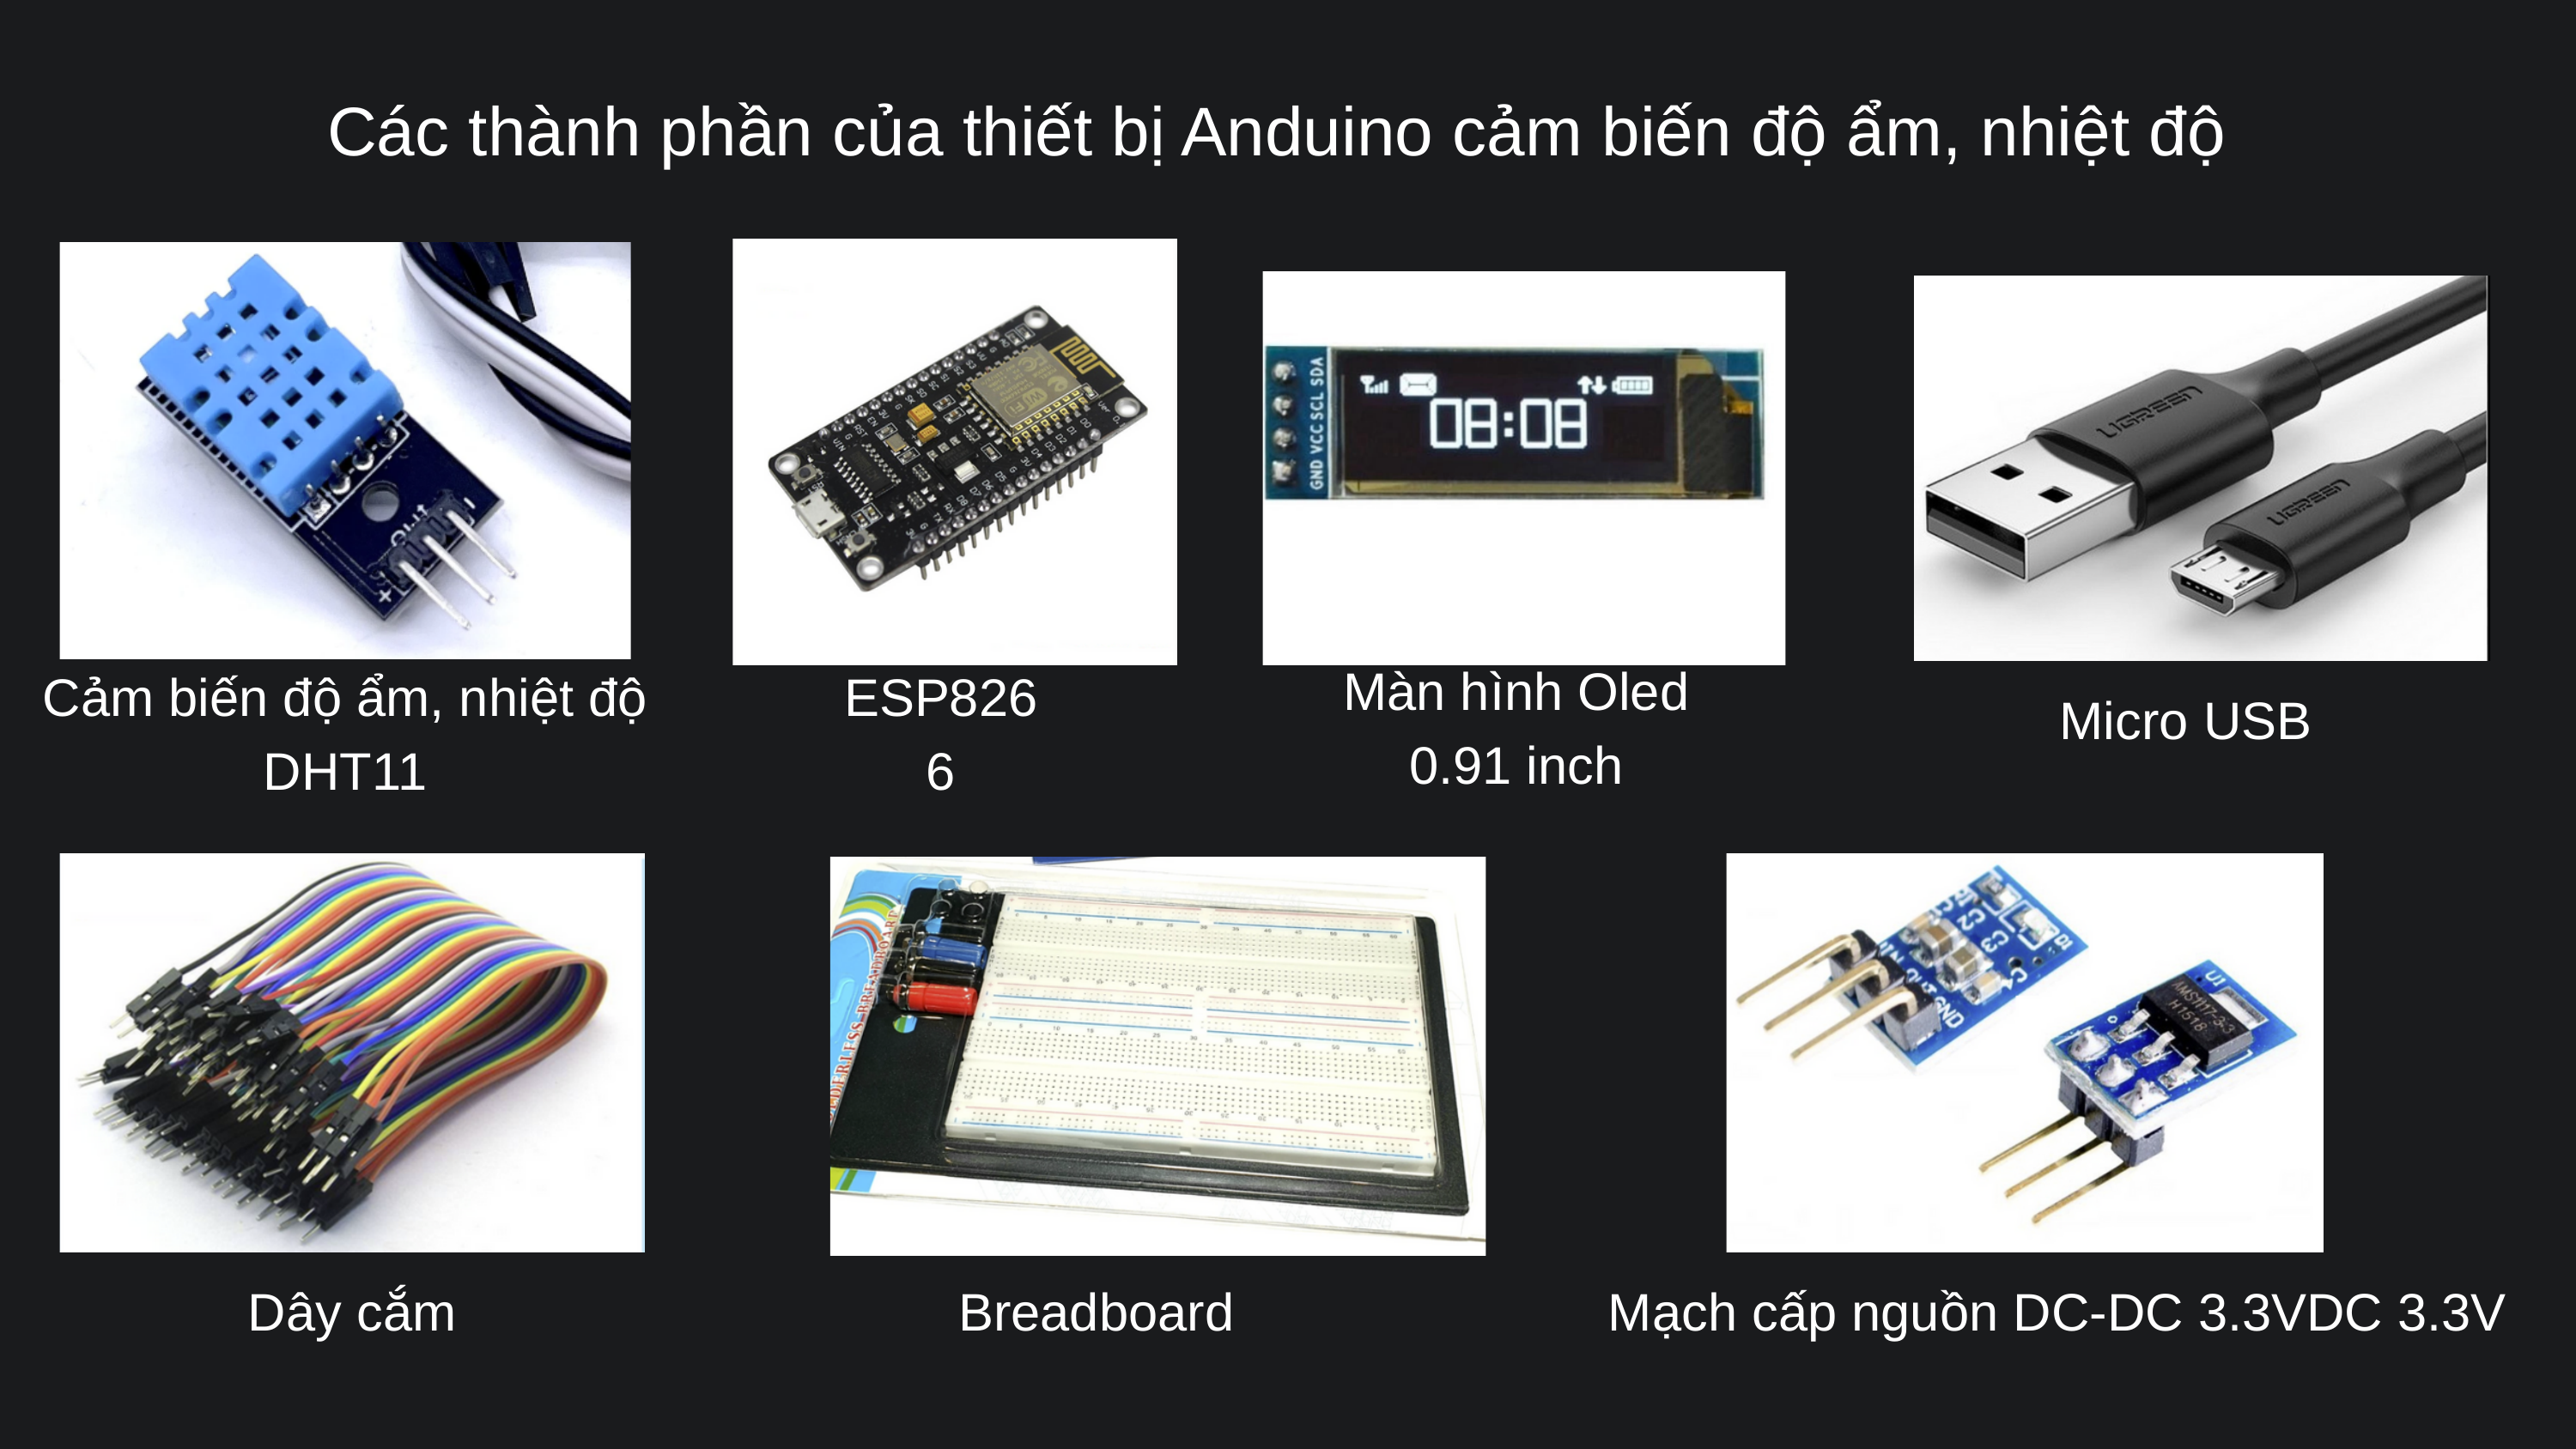

Các thành phần của thiết bị Anduino cảm biến độ ẩm, nhiệt độ

Màn hình Oled 0.91 inch
Cảm biến độ ẩm, nhiệt độ DHT11
ESP8266
Micro USB

Dây cắm
Breadboard
Mạch cấp nguồn DC-DC 3.3VDC 3.3V